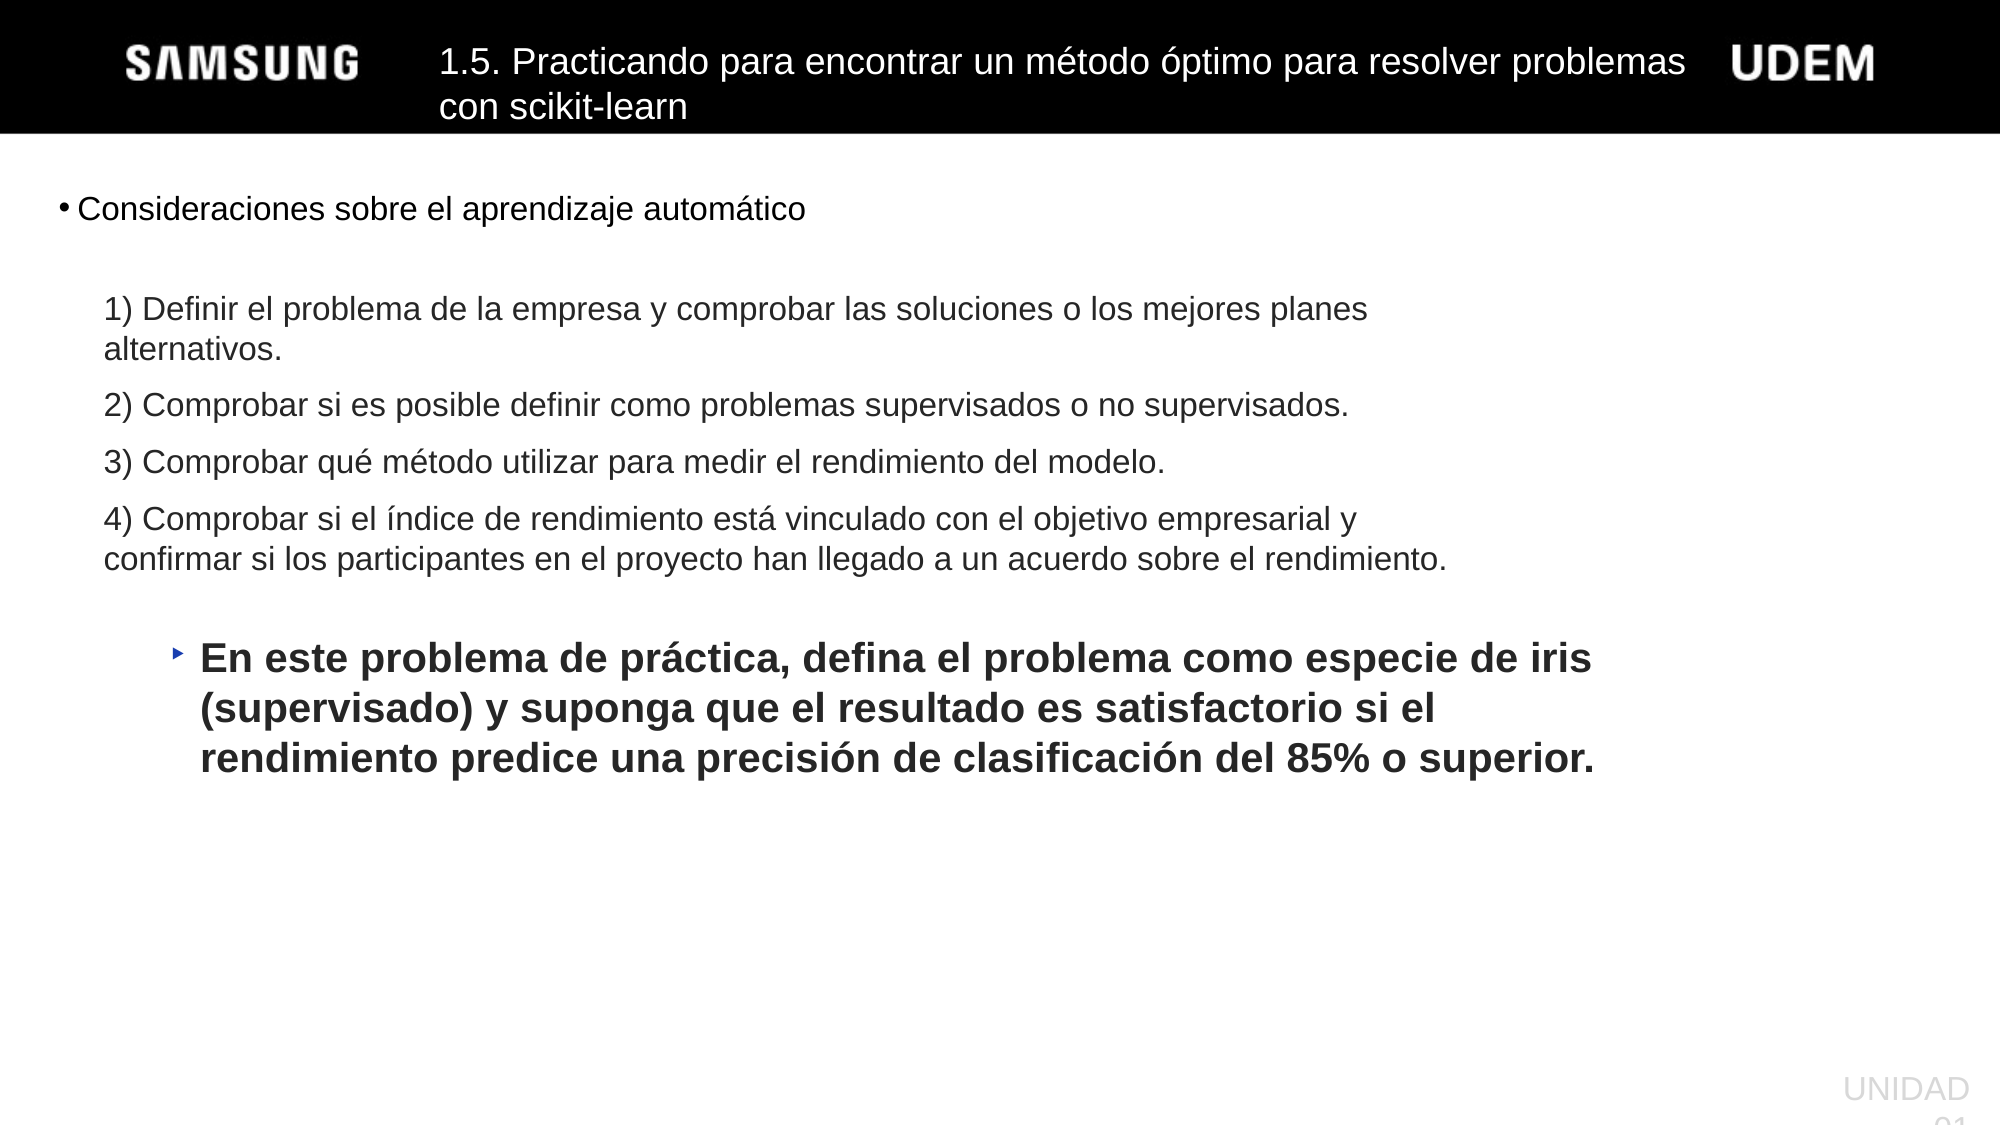

1.5. Practicando para encontrar un método óptimo para resolver problemas con scikit-learn
Consideraciones sobre el aprendizaje automático
1) Definir el problema de la empresa y comprobar las soluciones o los mejores planes alternativos.
2) Comprobar si es posible definir como problemas supervisados o no supervisados.
3) Comprobar qué método utilizar para medir el rendimiento del modelo.
4) Comprobar si el índice de rendimiento está vinculado con el objetivo empresarial y confirmar si los participantes en el proyecto han llegado a un acuerdo sobre el rendimiento.
En este problema de práctica, defina el problema como especie de iris (supervisado) y suponga que el resultado es satisfactorio si el rendimiento predice una precisión de clasificación del 85% o superior.
UNIDAD 01